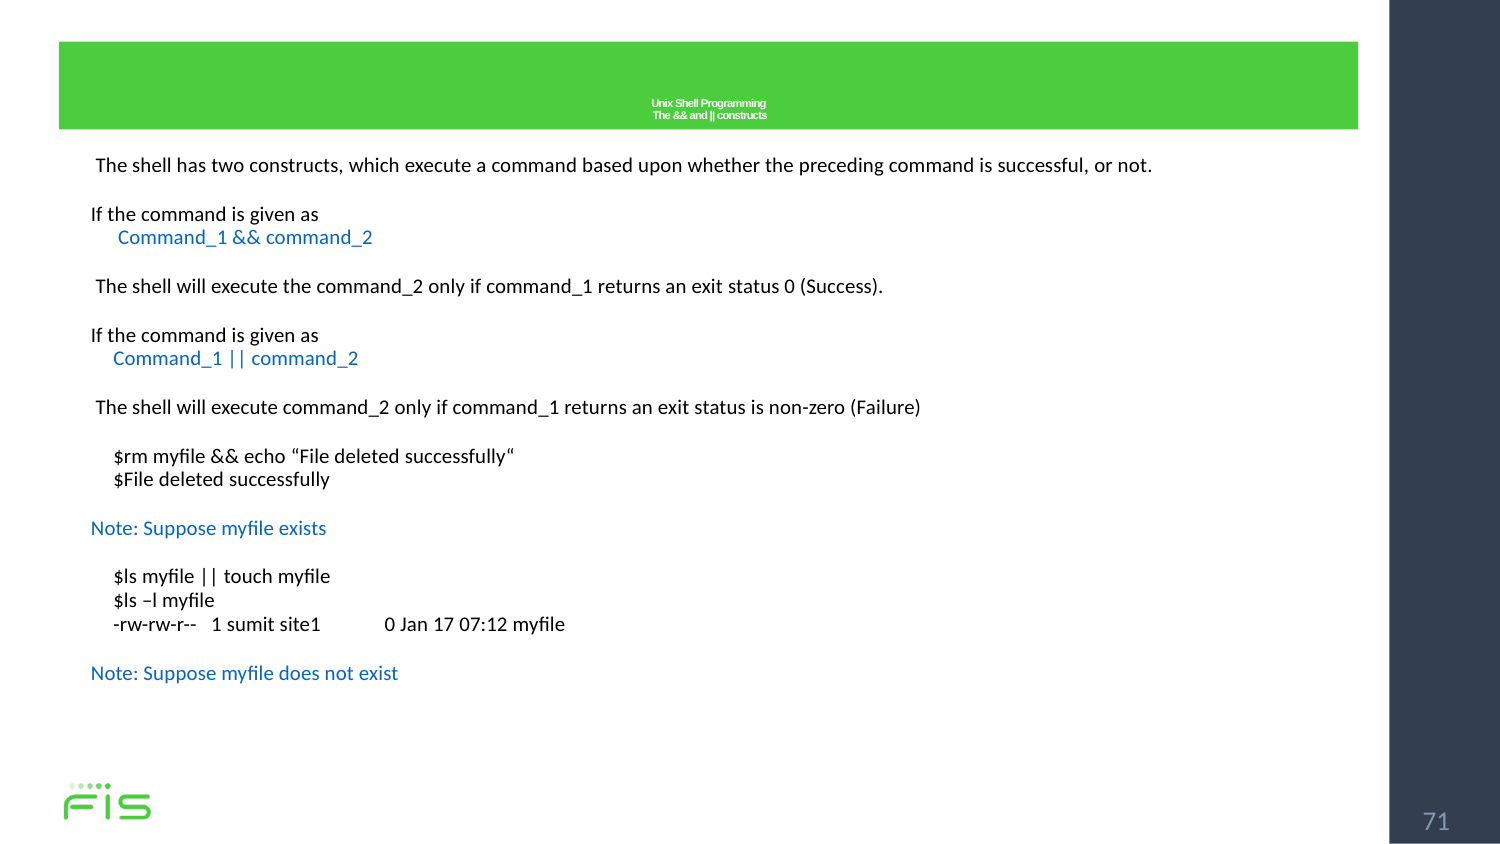

# Unix Shell Programming The && and || constructs
 The shell has two constructs, which execute a command based upon whether the preceding command is successful, or not.
If the command is given as
 Command_1 && command_2
 The shell will execute the command_2 only if command_1 returns an exit status 0 (Success).
If the command is given as
Command_1 || command_2
 The shell will execute command_2 only if command_1 returns an exit status is non-zero (Failure)
	$rm myfile && echo “File deleted successfully“
$File deleted successfully
Note: Suppose myfile exists
	$ls myfile || touch myfile
$ls –l myfile
-rw-rw-r--   1 sumit site1             0 Jan 17 07:12 myfile
Note: Suppose myfile does not exist
71